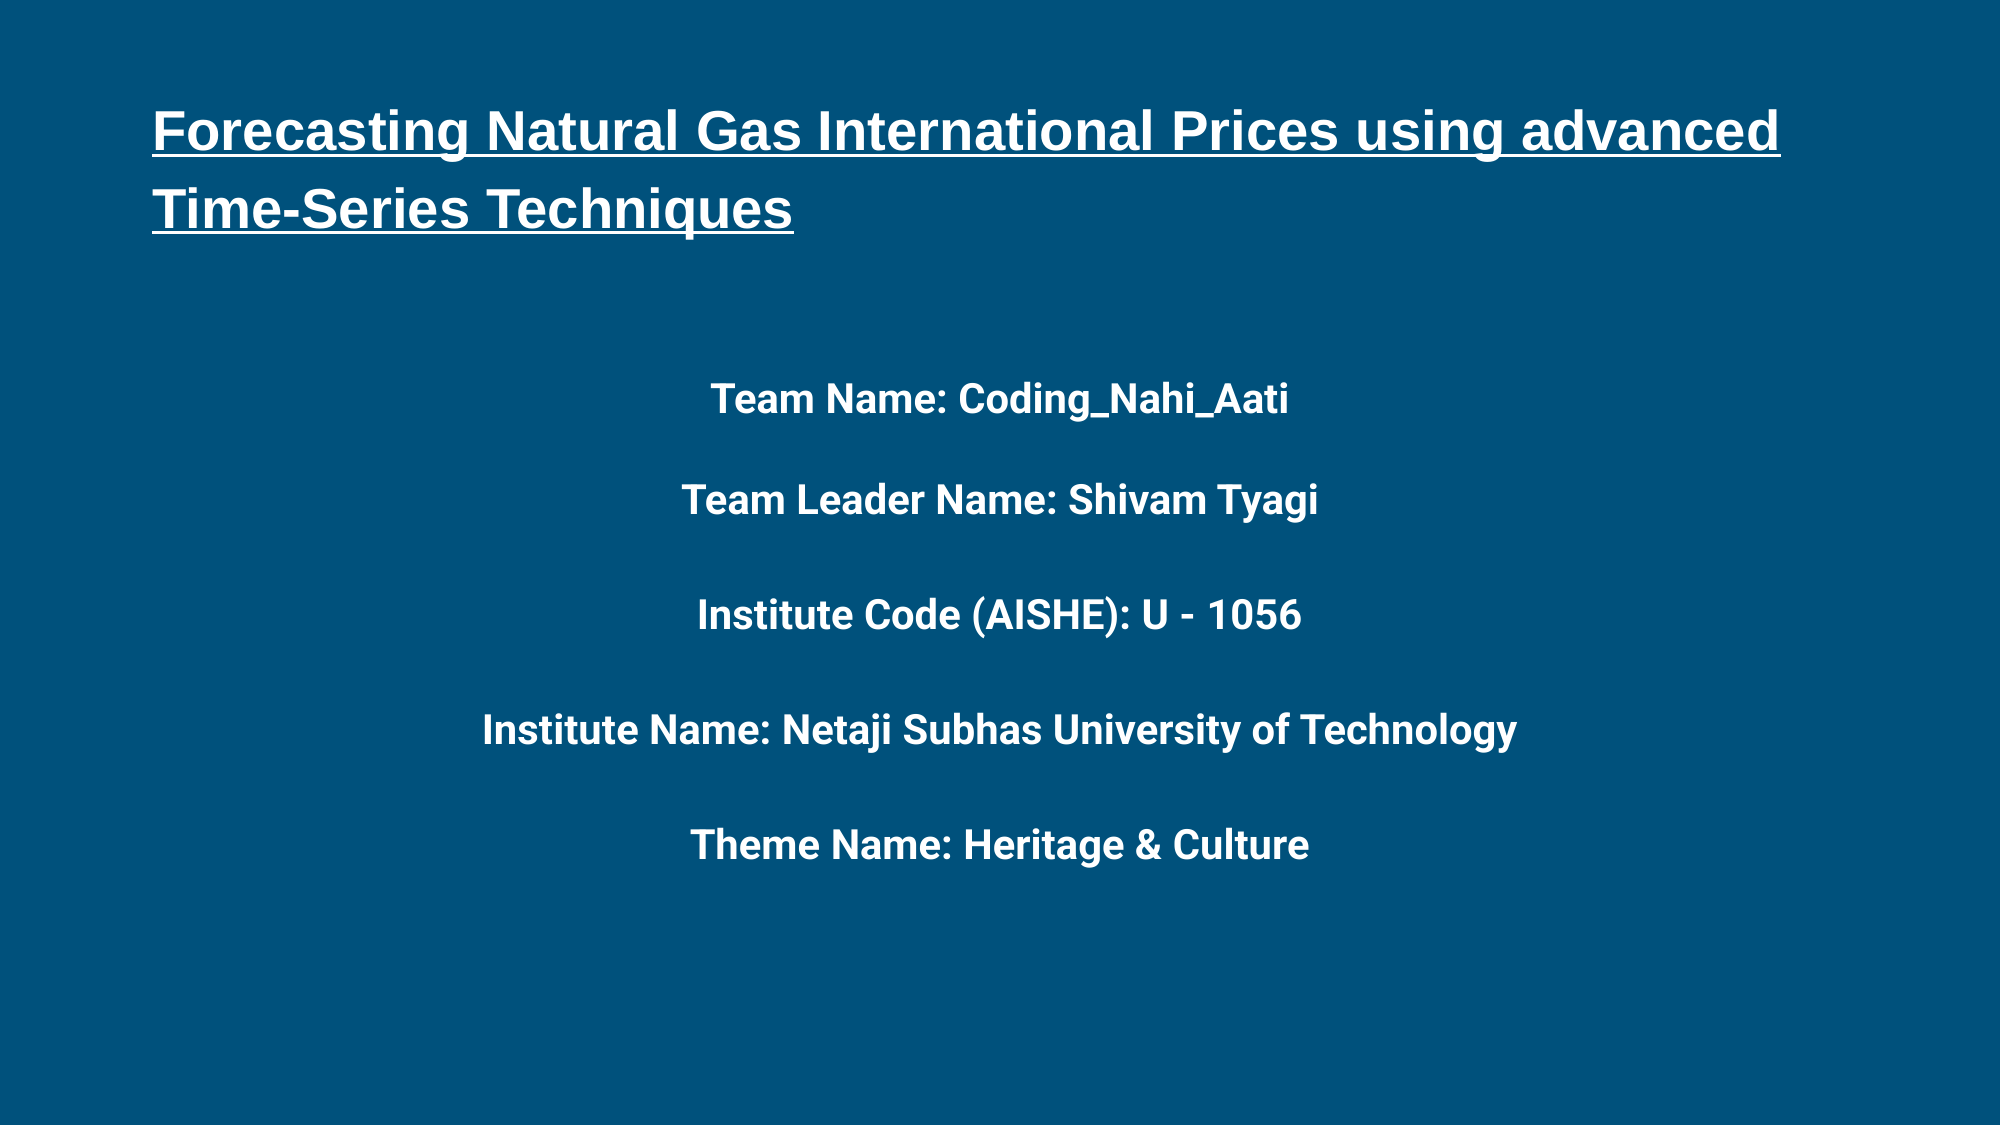

# Forecasting Natural Gas International Prices using advanced Time-Series Techniques

Team Name: Coding_Nahi_Aati
Team Leader Name: Shivam Tyagi

Institute Code (AISHE): U - 1056

Institute Name: Netaji Subhas University of Technology

Theme Name: Heritage & Culture